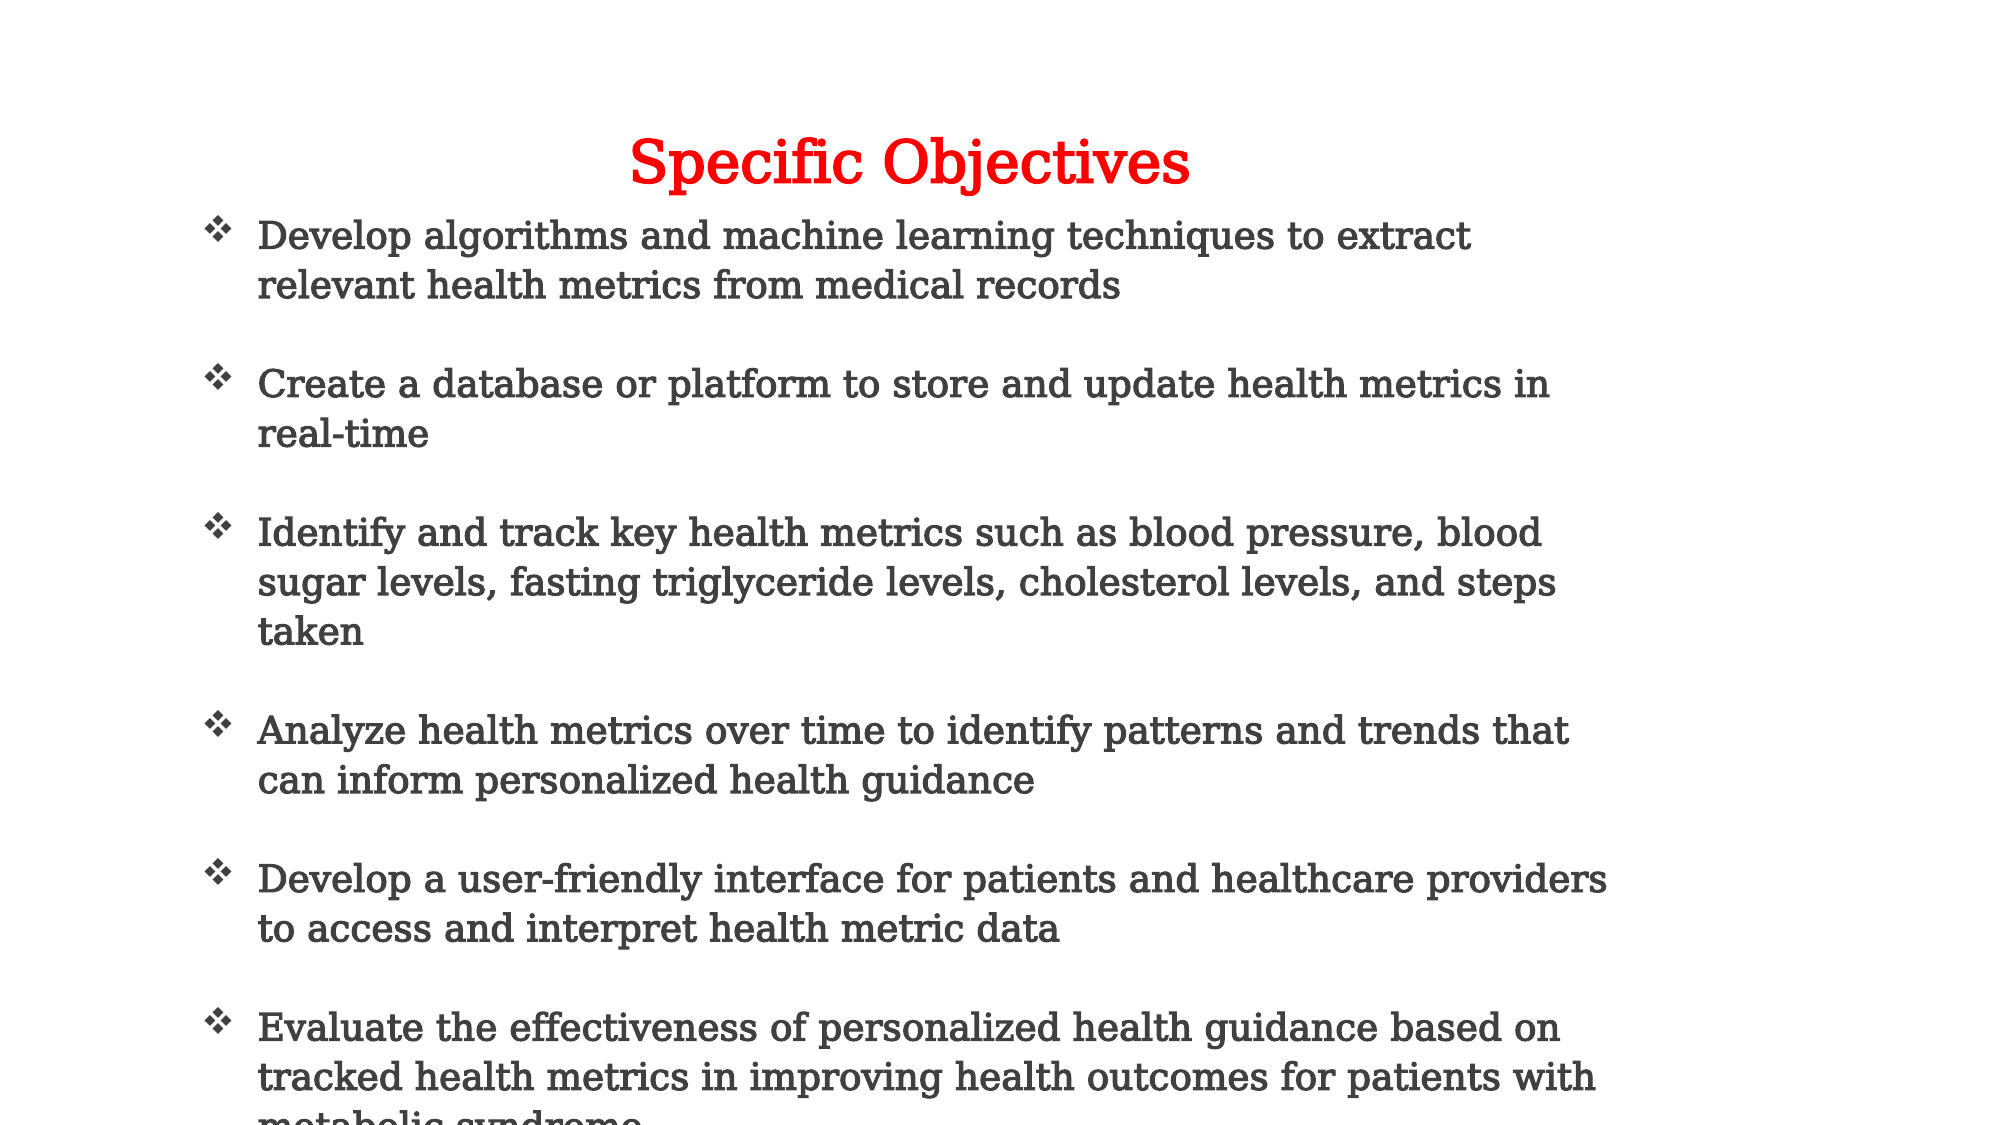

Specific Objectives
Develop algorithms and machine learning techniques to extract relevant health metrics from medical records

Create a database or platform to store and update health metrics in real-time

Identify and track key health metrics such as blood pressure, blood sugar levels, fasting triglyceride levels, cholesterol levels, and steps taken

Analyze health metrics over time to identify patterns and trends that can inform personalized health guidance

Develop a user-friendly interface for patients and healthcare providers to access and interpret health metric data

Evaluate the effectiveness of personalized health guidance based on tracked health metrics in improving health outcomes for patients with metabolic syndrome.